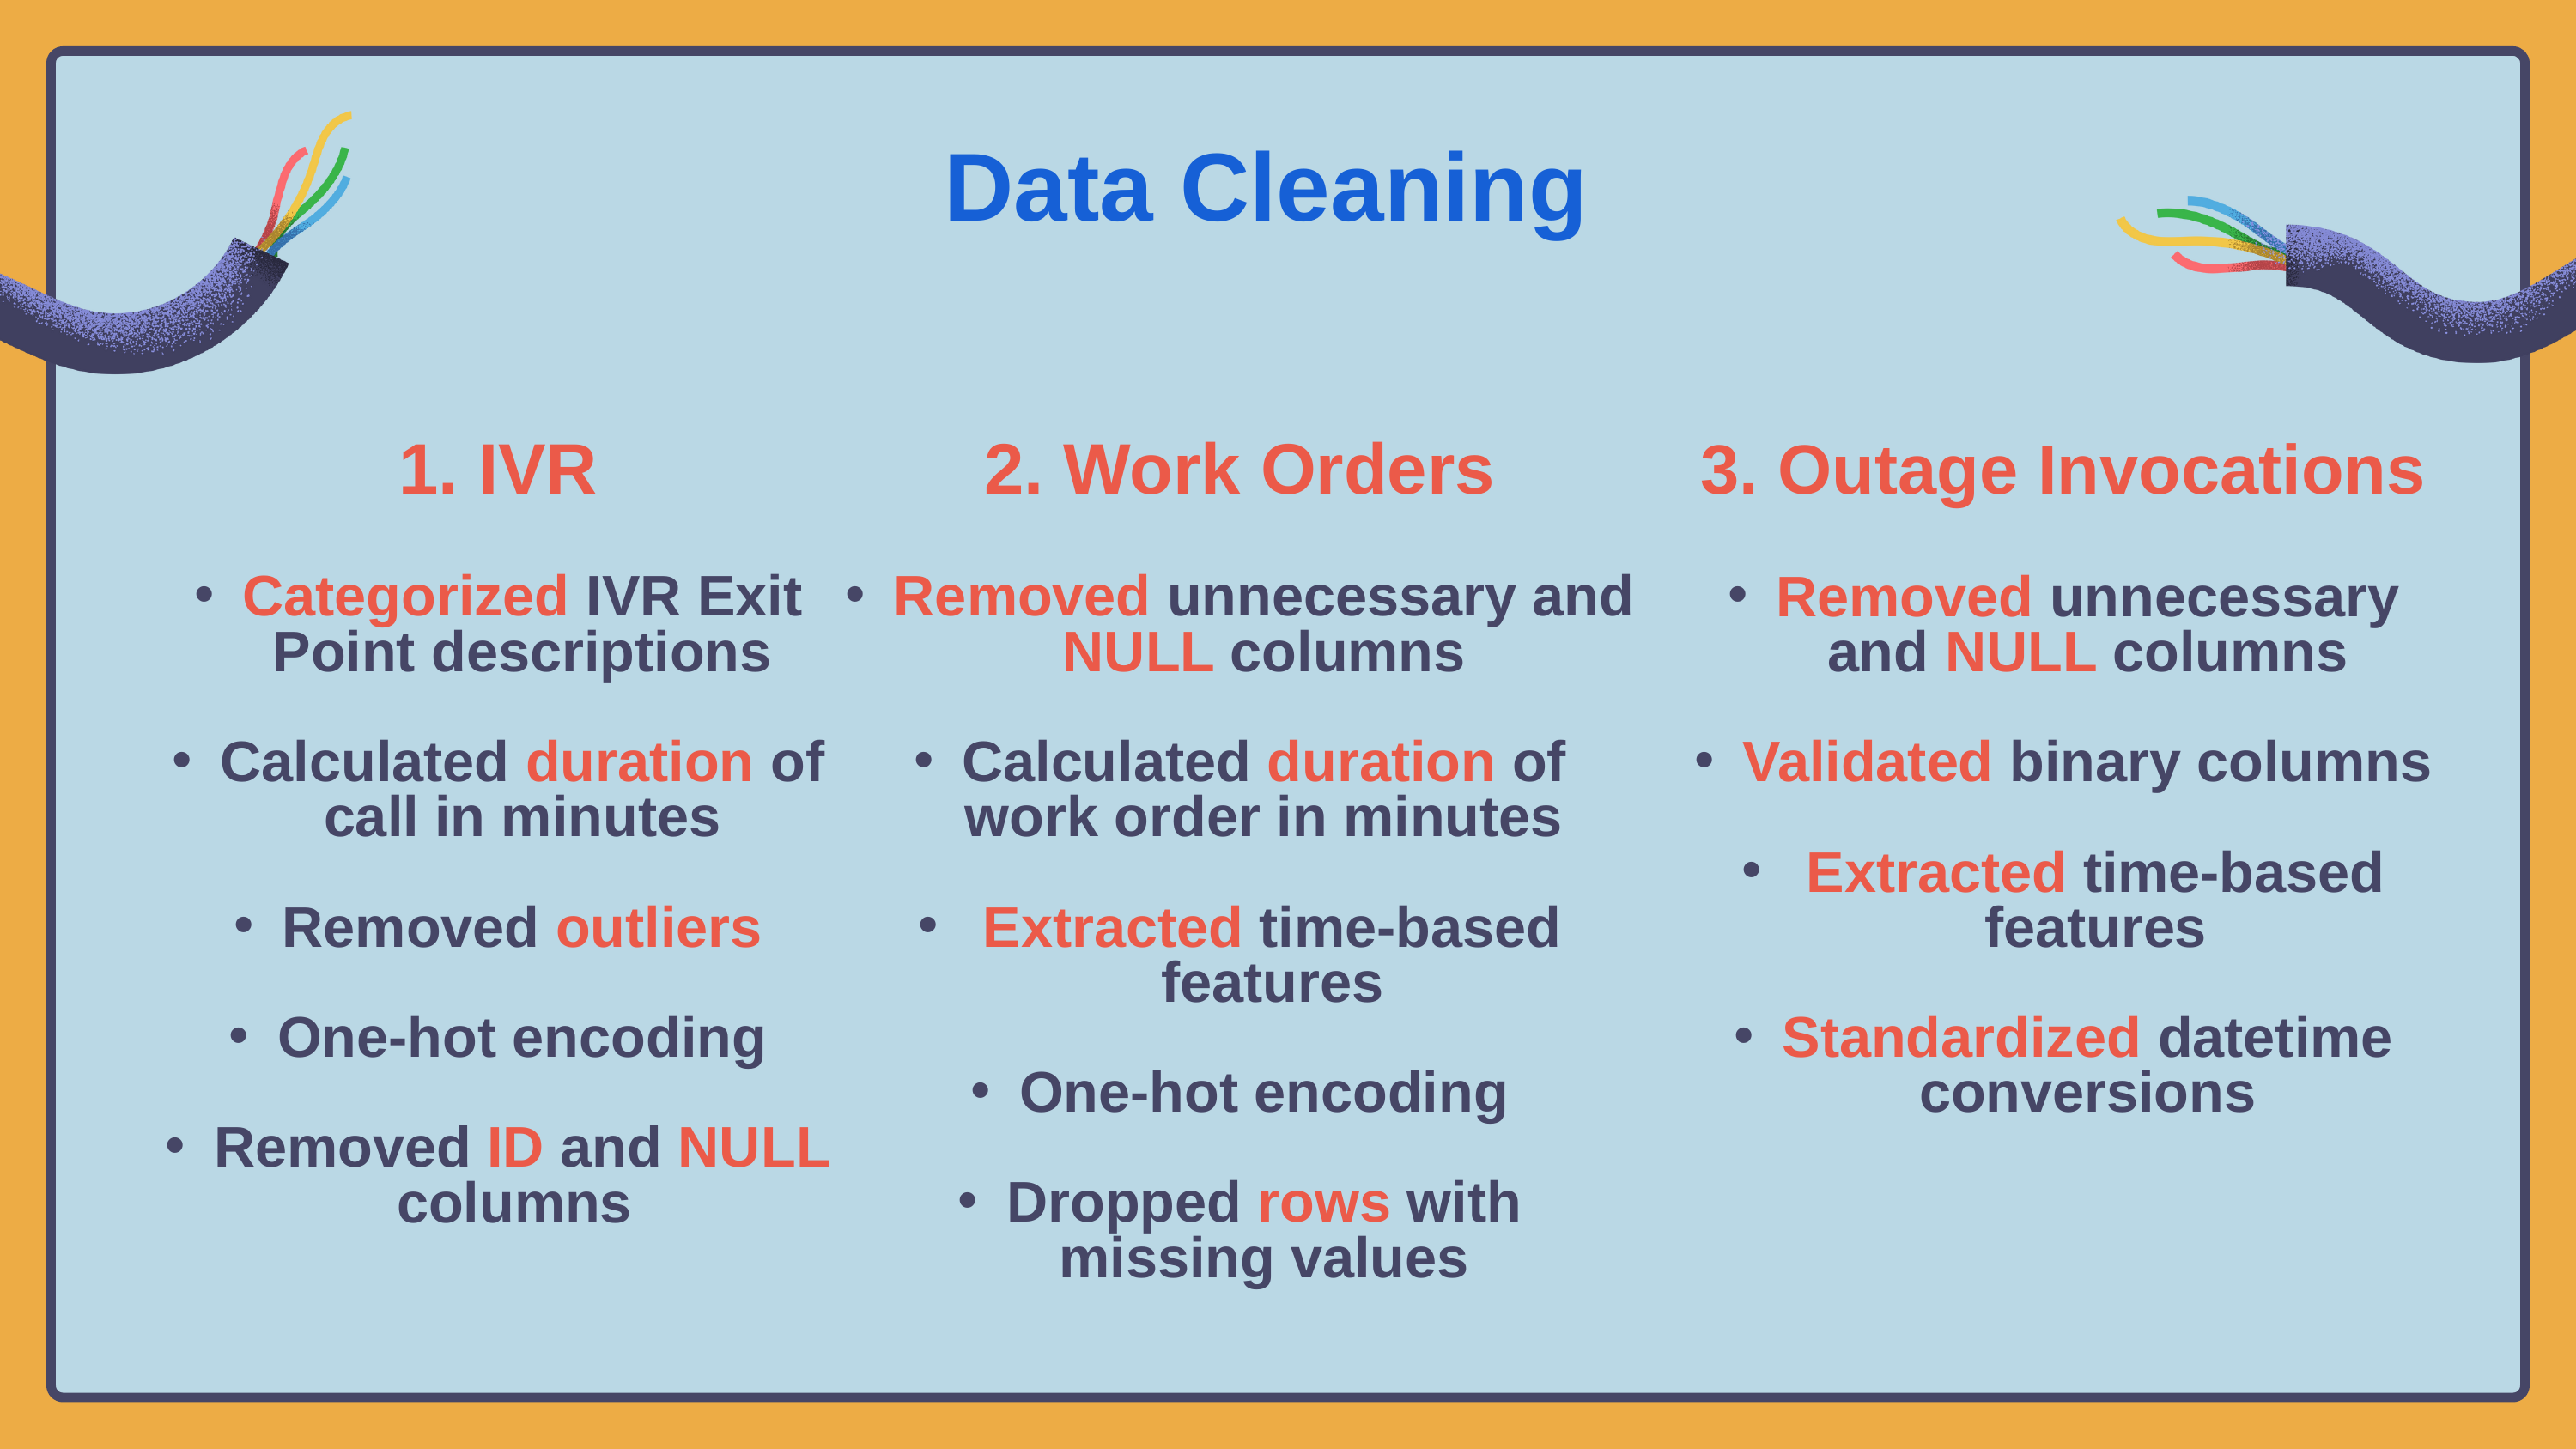

Data Cleaning
3. Outage Invocations
2. Work Orders
1. IVR
Categorized IVR Exit Point descriptions

Calculated duration of call in minutes

Removed outliers

One-hot encoding

Removed ID and NULL columns

Removed unnecessary and NULL columns

Calculated duration of work order in minutes

Extracted time-based features

One-hot encoding

Dropped rows with missing values

Removed unnecessary and NULL columns

Validated binary columns

Extracted time-based features

Standardized datetime conversions